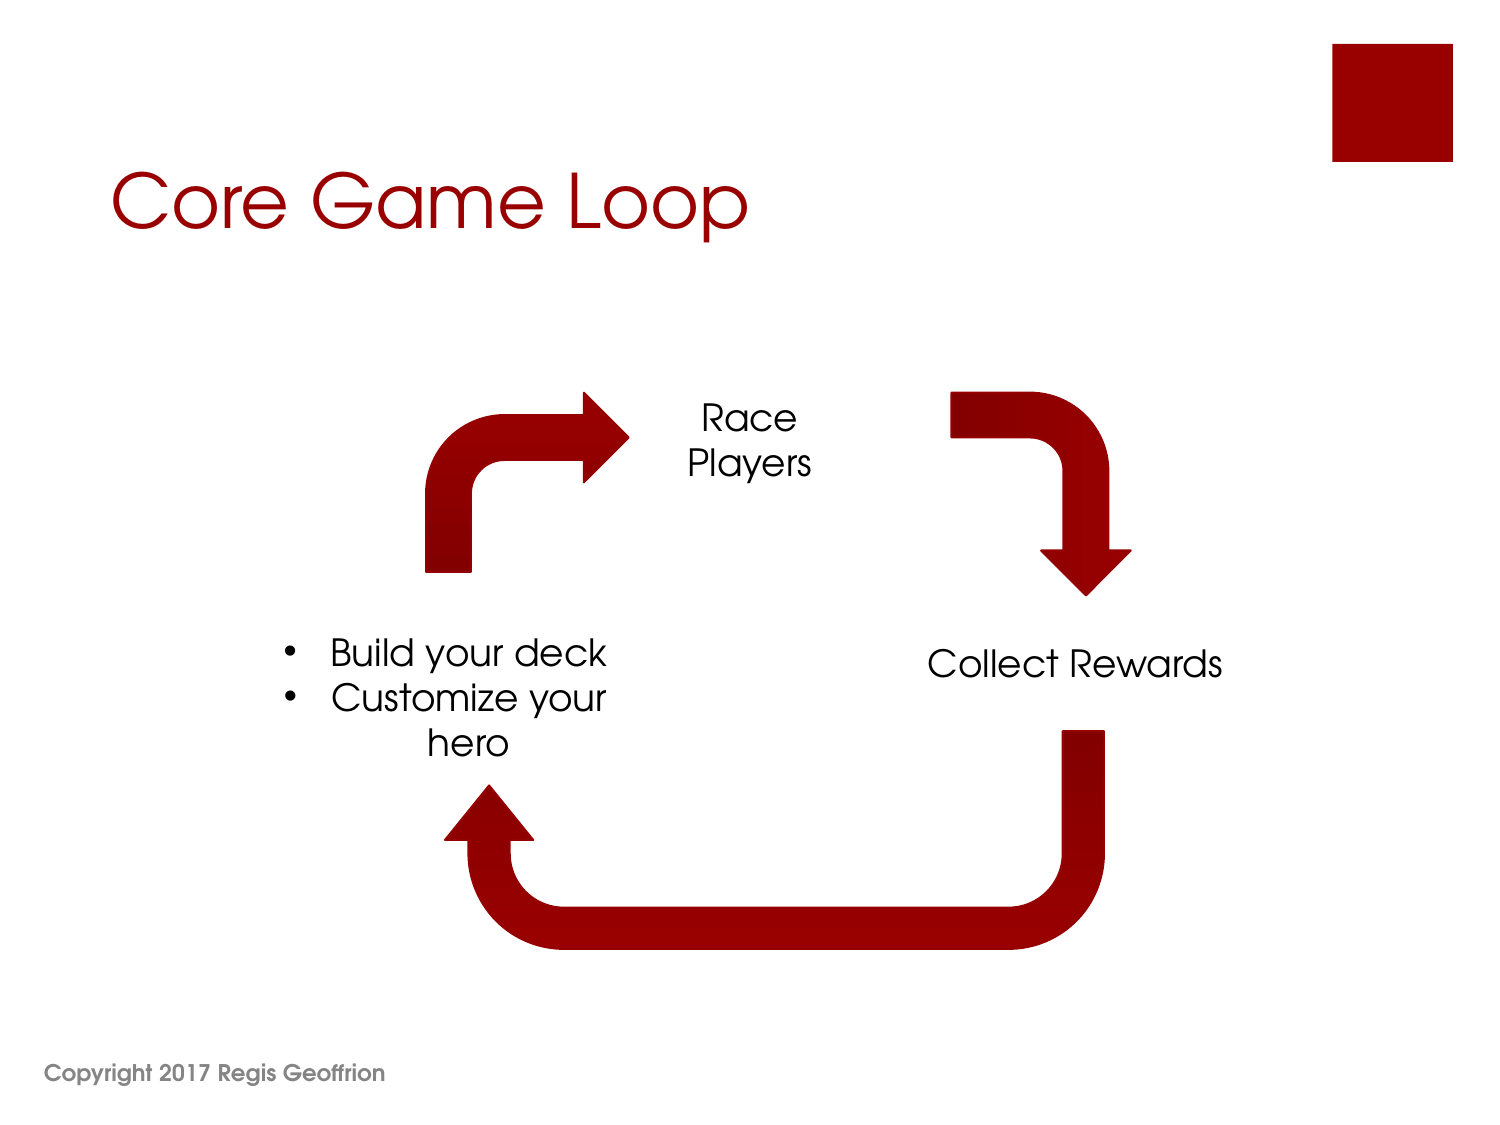

# Core Game Loop
Race Players

Build your deck
Customize your hero
Collect Rewards

Copyright 2017 Regis Geoffrion